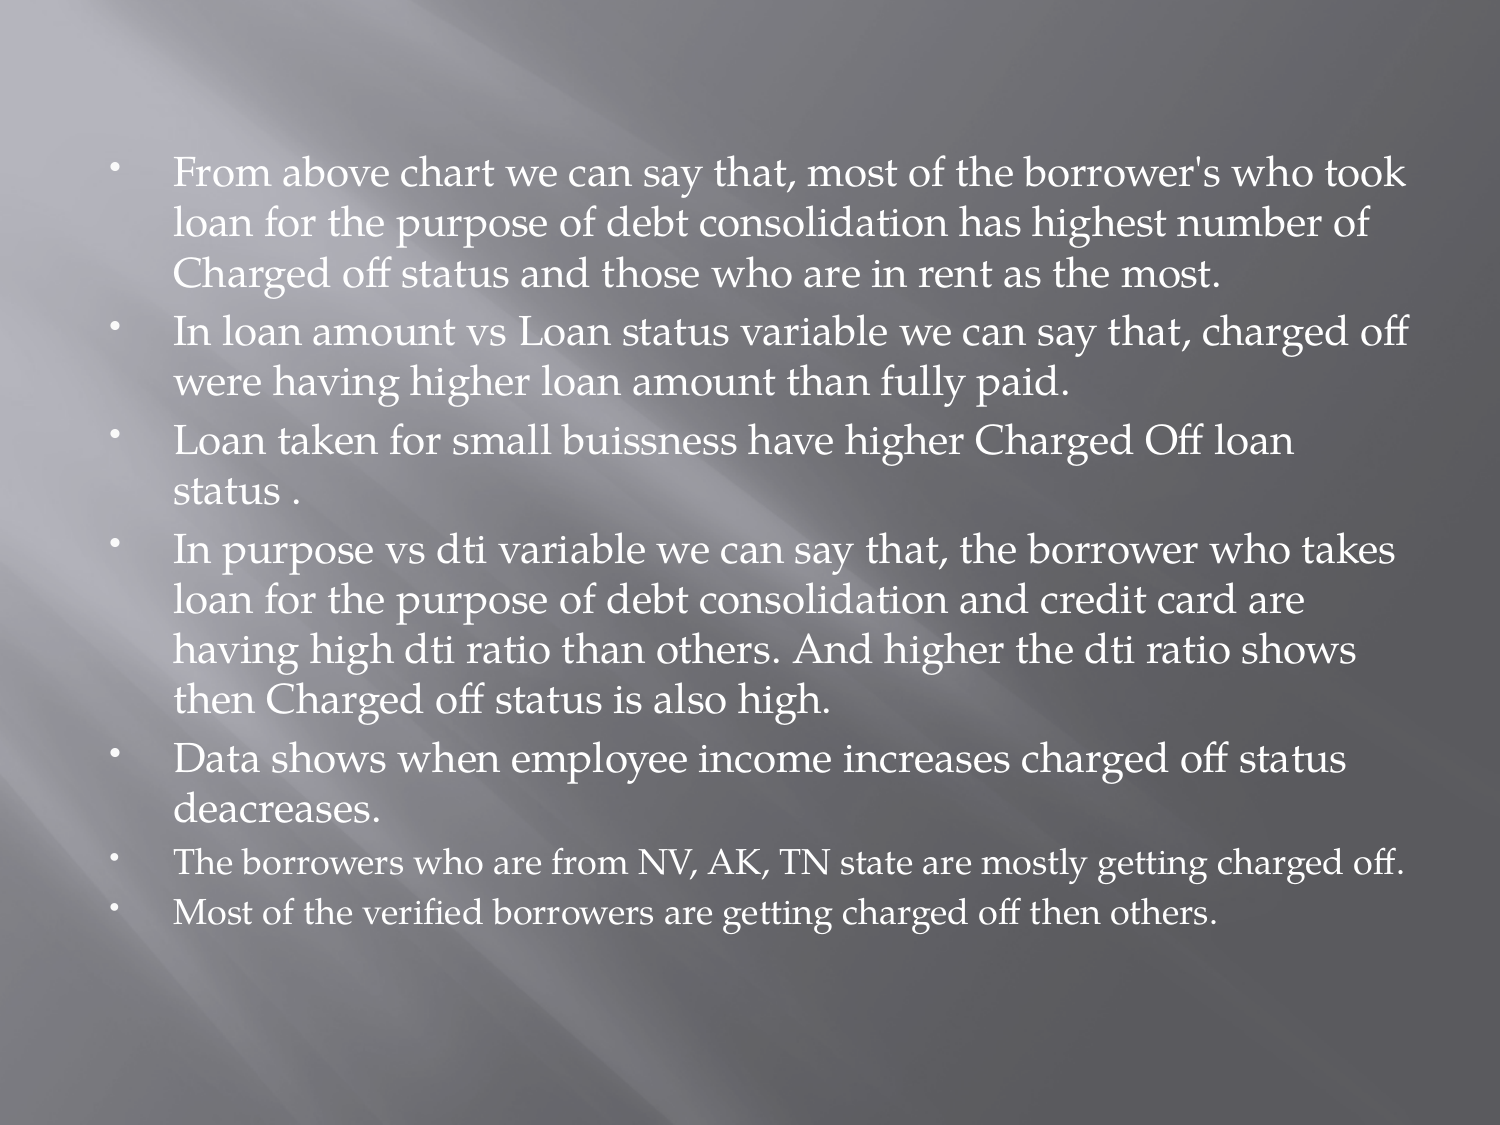

From above chart we can say that, most of the borrower's who took loan for the purpose of debt consolidation has highest number of Charged off status and those who are in rent as the most.
In loan amount vs Loan status variable we can say that, charged off were having higher loan amount than fully paid.
Loan taken for small buissness have higher Charged Off loan status .
In purpose vs dti variable we can say that, the borrower who takes loan for the purpose of debt consolidation and credit card are having high dti ratio than others. And higher the dti ratio shows then Charged off status is also high.
Data shows when employee income increases charged off status deacreases.
The borrowers who are from NV, AK, TN state are mostly getting charged off.
Most of the verified borrowers are getting charged off then others.